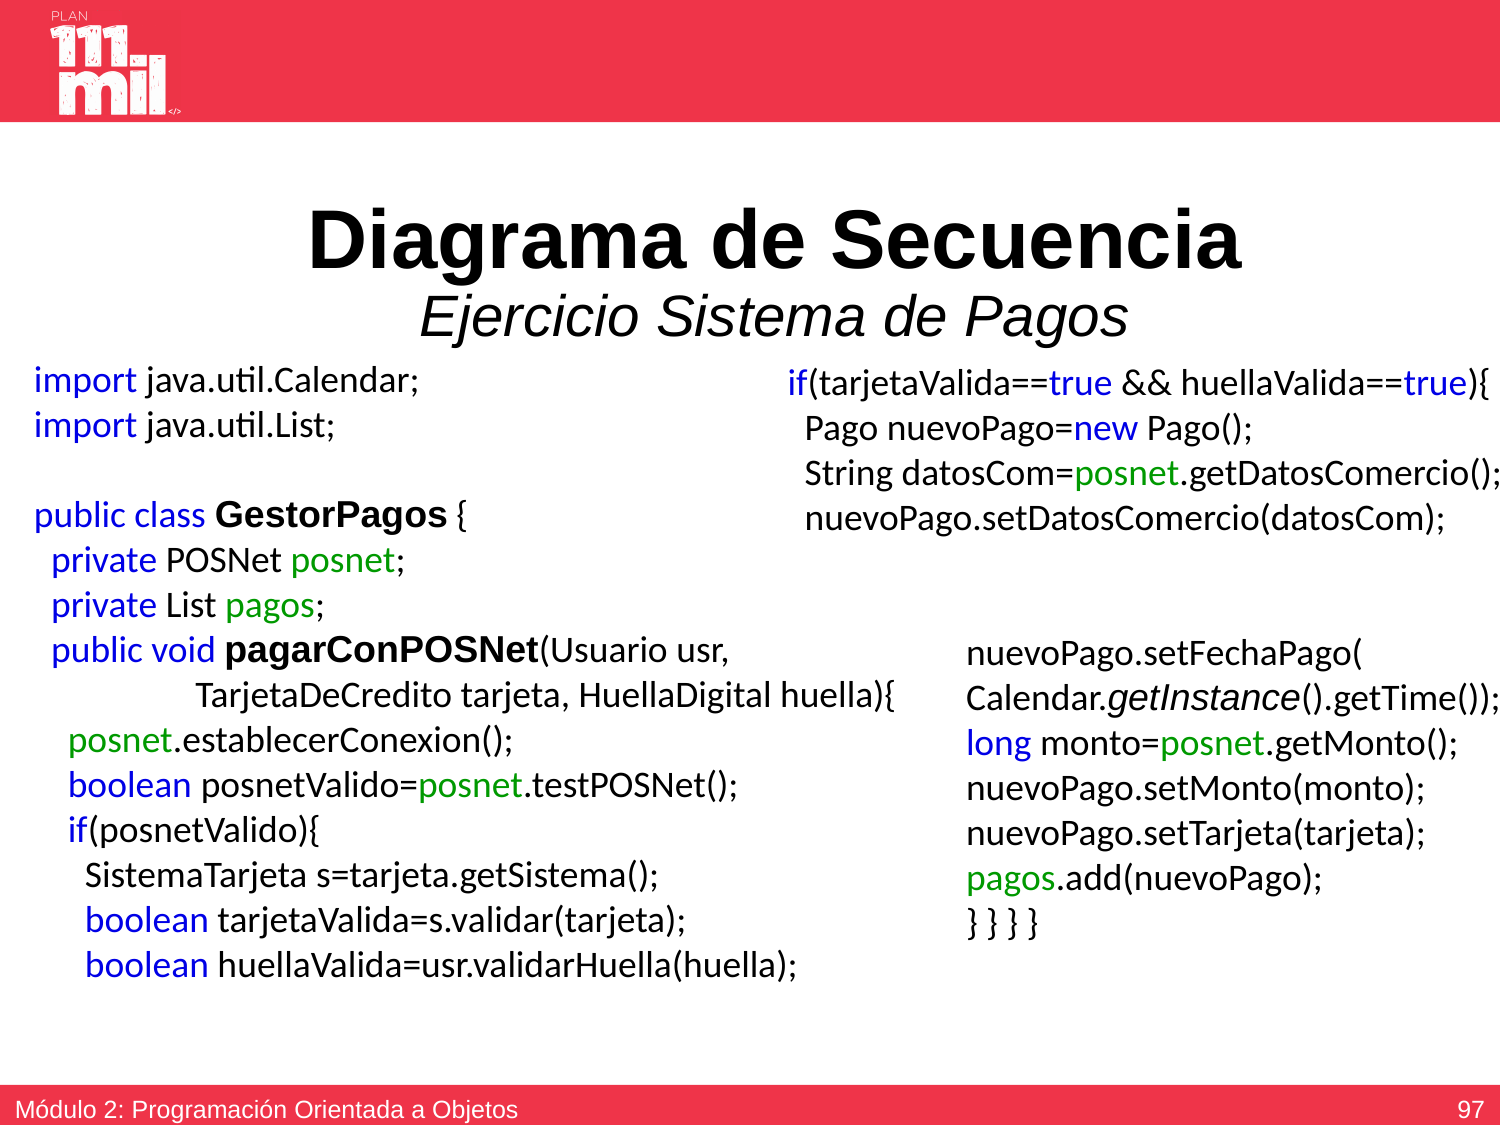

Diagrama de Secuencia
Ejercicio Sistema de Pagos
import java.util.Calendar;
import java.util.List;

public class GestorPagos {
  private POSNet posnet;
  private List pagos;
  public void pagarConPOSNet(Usuario usr,
                   TarjetaDeCredito tarjeta, HuellaDigital huella){
    posnet.establecerConexion();
    boolean posnetValido=posnet.testPOSNet();
    if(posnetValido){
      SistemaTarjeta s=tarjeta.getSistema();
      boolean tarjetaValida=s.validar(tarjeta);
      boolean huellaValida=usr.validarHuella(huella);
if(tarjetaValida==true && huellaValida==true){
  Pago nuevoPago=new Pago();
  String datosCom=posnet.getDatosComercio();
  nuevoPago.setDatosComercio(datosCom);

                     nuevoPago.setFechaPago(
                     Calendar.getInstance().getTime());
                     long monto=posnet.getMonto();
                     nuevoPago.setMonto(monto);
                     nuevoPago.setTarjeta(tarjeta);
                     pagos.add(nuevoPago);
                     } } } }
97
Módulo 2: Programación Orientada a Objetos